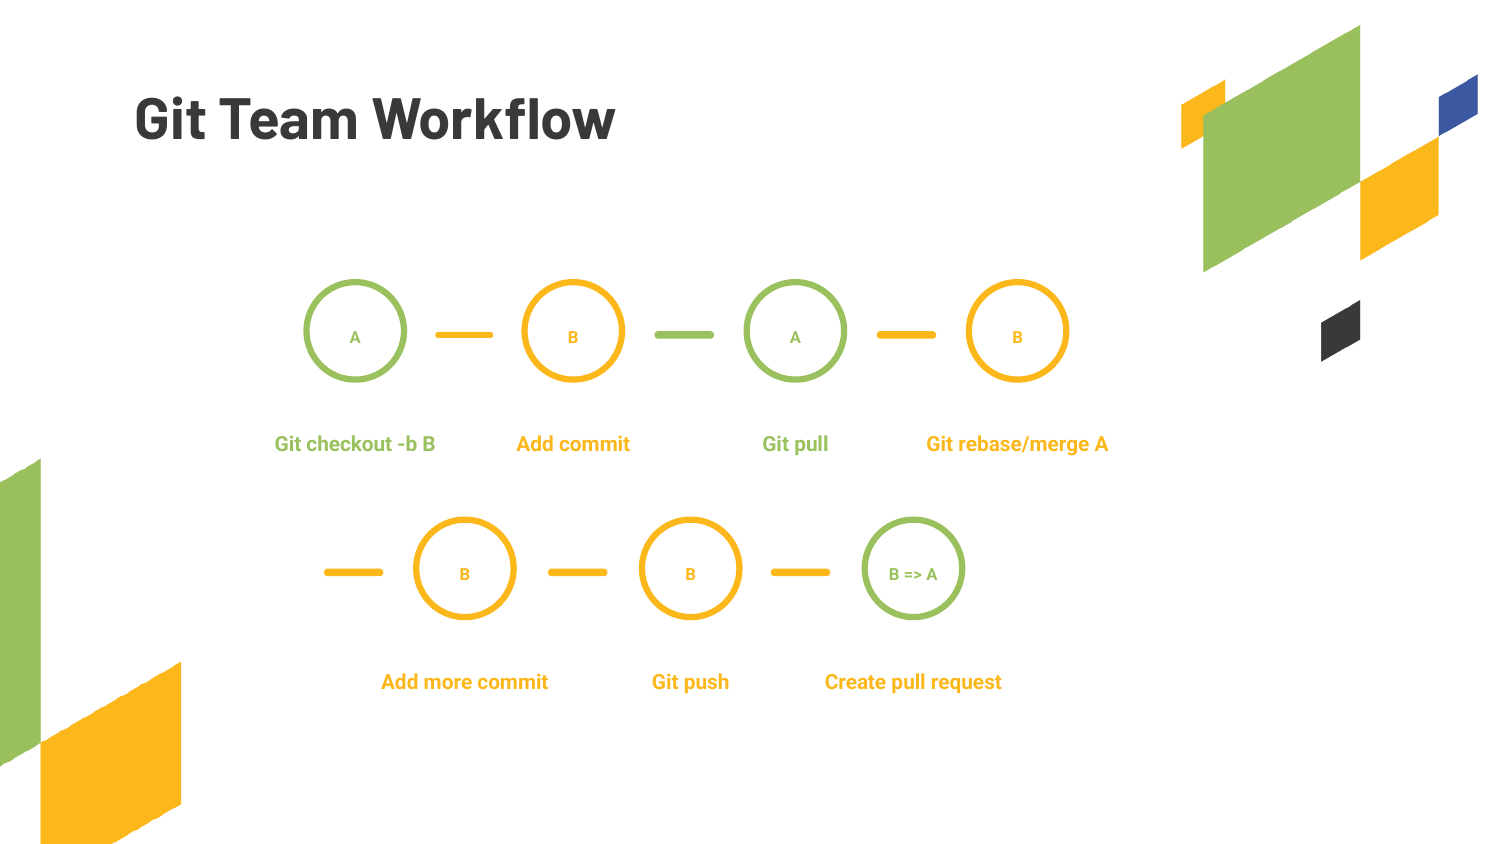

Git Team Workflow

A
B
A
B

Git checkout -b B
Add commit
Git pull
Git rebase/merge A

B => A
B
B

Add more commit
Git push
Create pull request